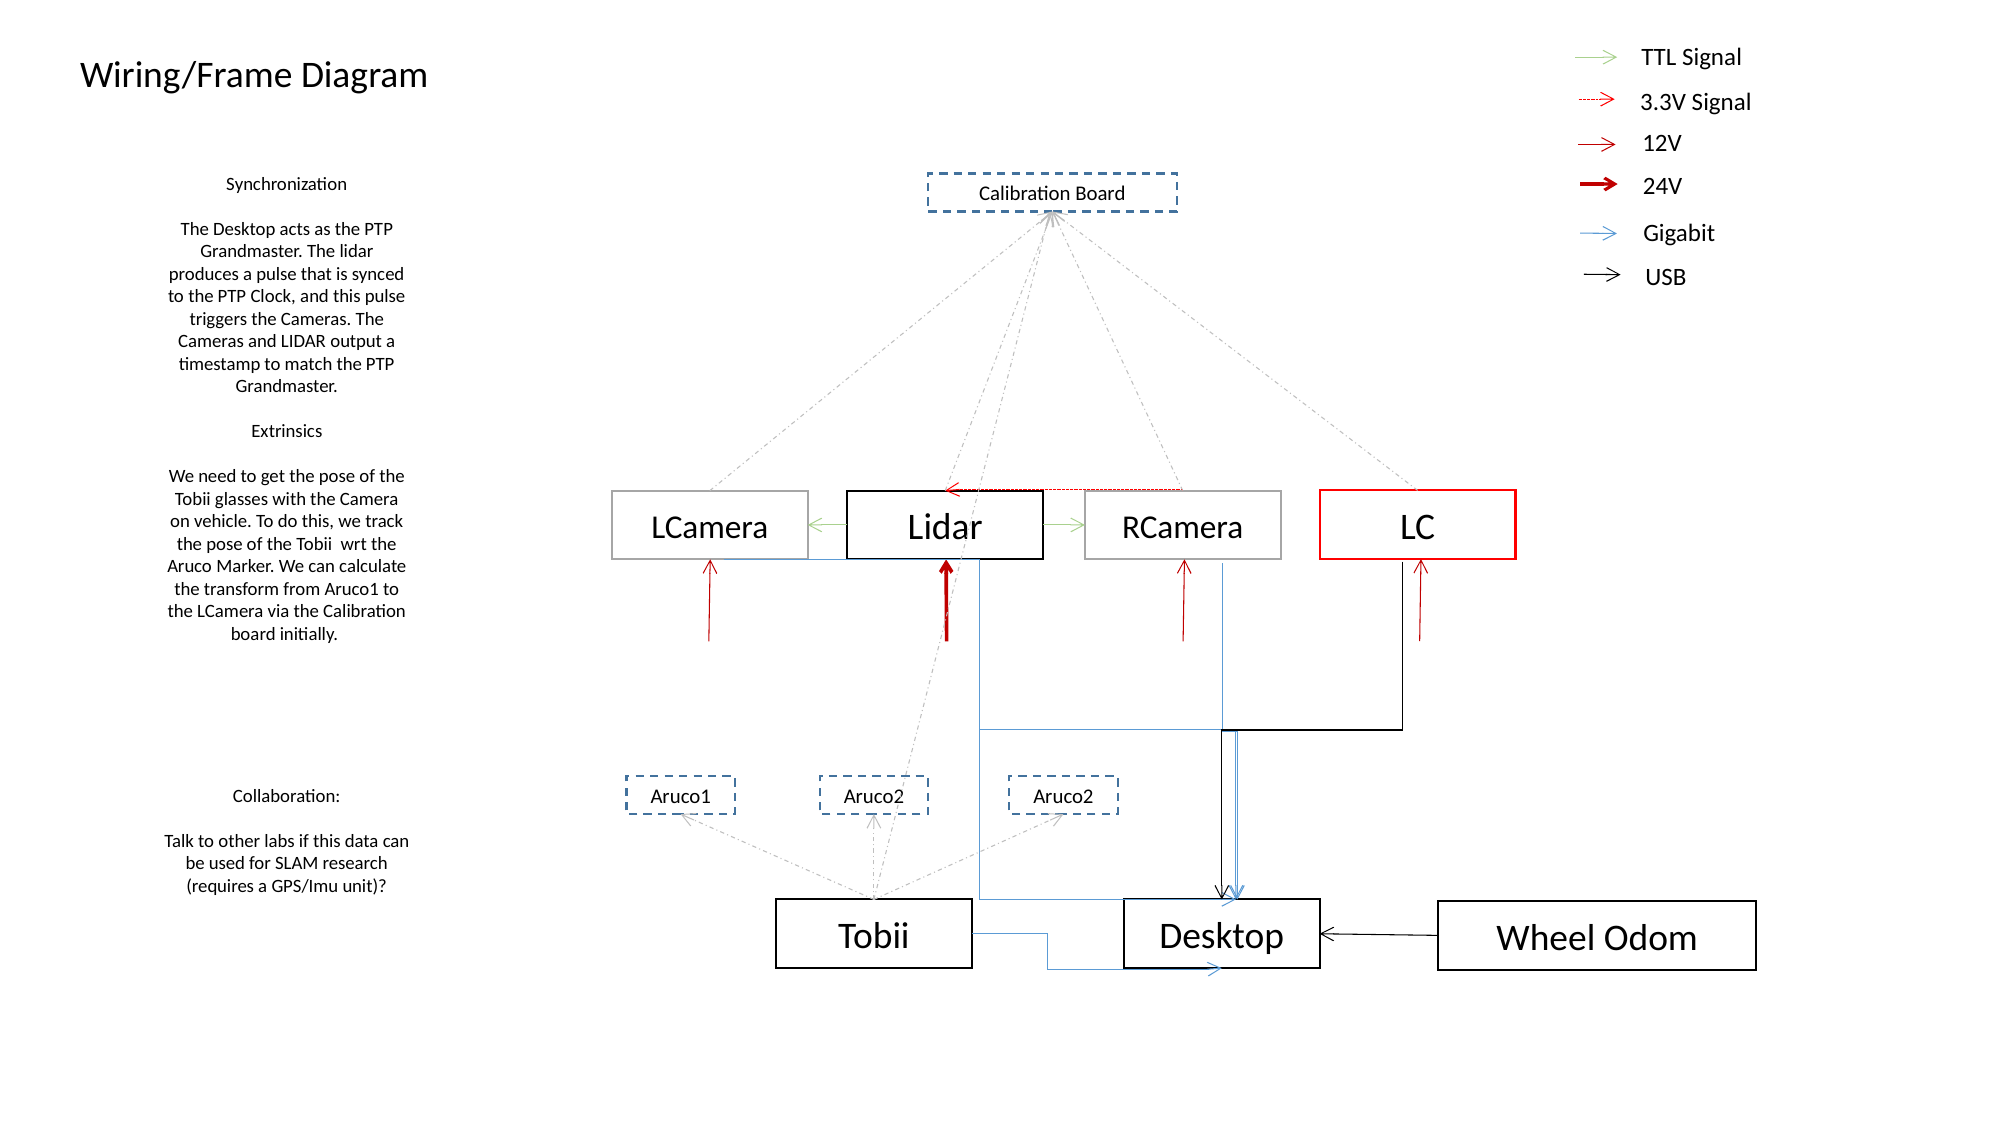

TTL Signal
Wiring/Frame Diagram
3.3V Signal
12V
24V
Synchronization

The Desktop acts as the PTP Grandmaster. The lidar produces a pulse that is synced to the PTP Clock, and this pulse triggers the Cameras. The Cameras and LIDAR output a timestamp to match the PTP Grandmaster.

Extrinsics

We need to get the pose of the Tobii glasses with the Camera on vehicle. To do this, we track the pose of the Tobii  wrt the Aruco Marker. We can calculate the transform from Aruco1 to the LCamera via the Calibration board initially.
Calibration Board
Gigabit
USB
LC
LCamera
Lidar
RCamera
Collaboration:

Talk to other labs if this data can be used for SLAM research (requires a GPS/Imu unit)?
Aruco1
Aruco2
Aruco2
Tobii
Desktop
Wheel Odom